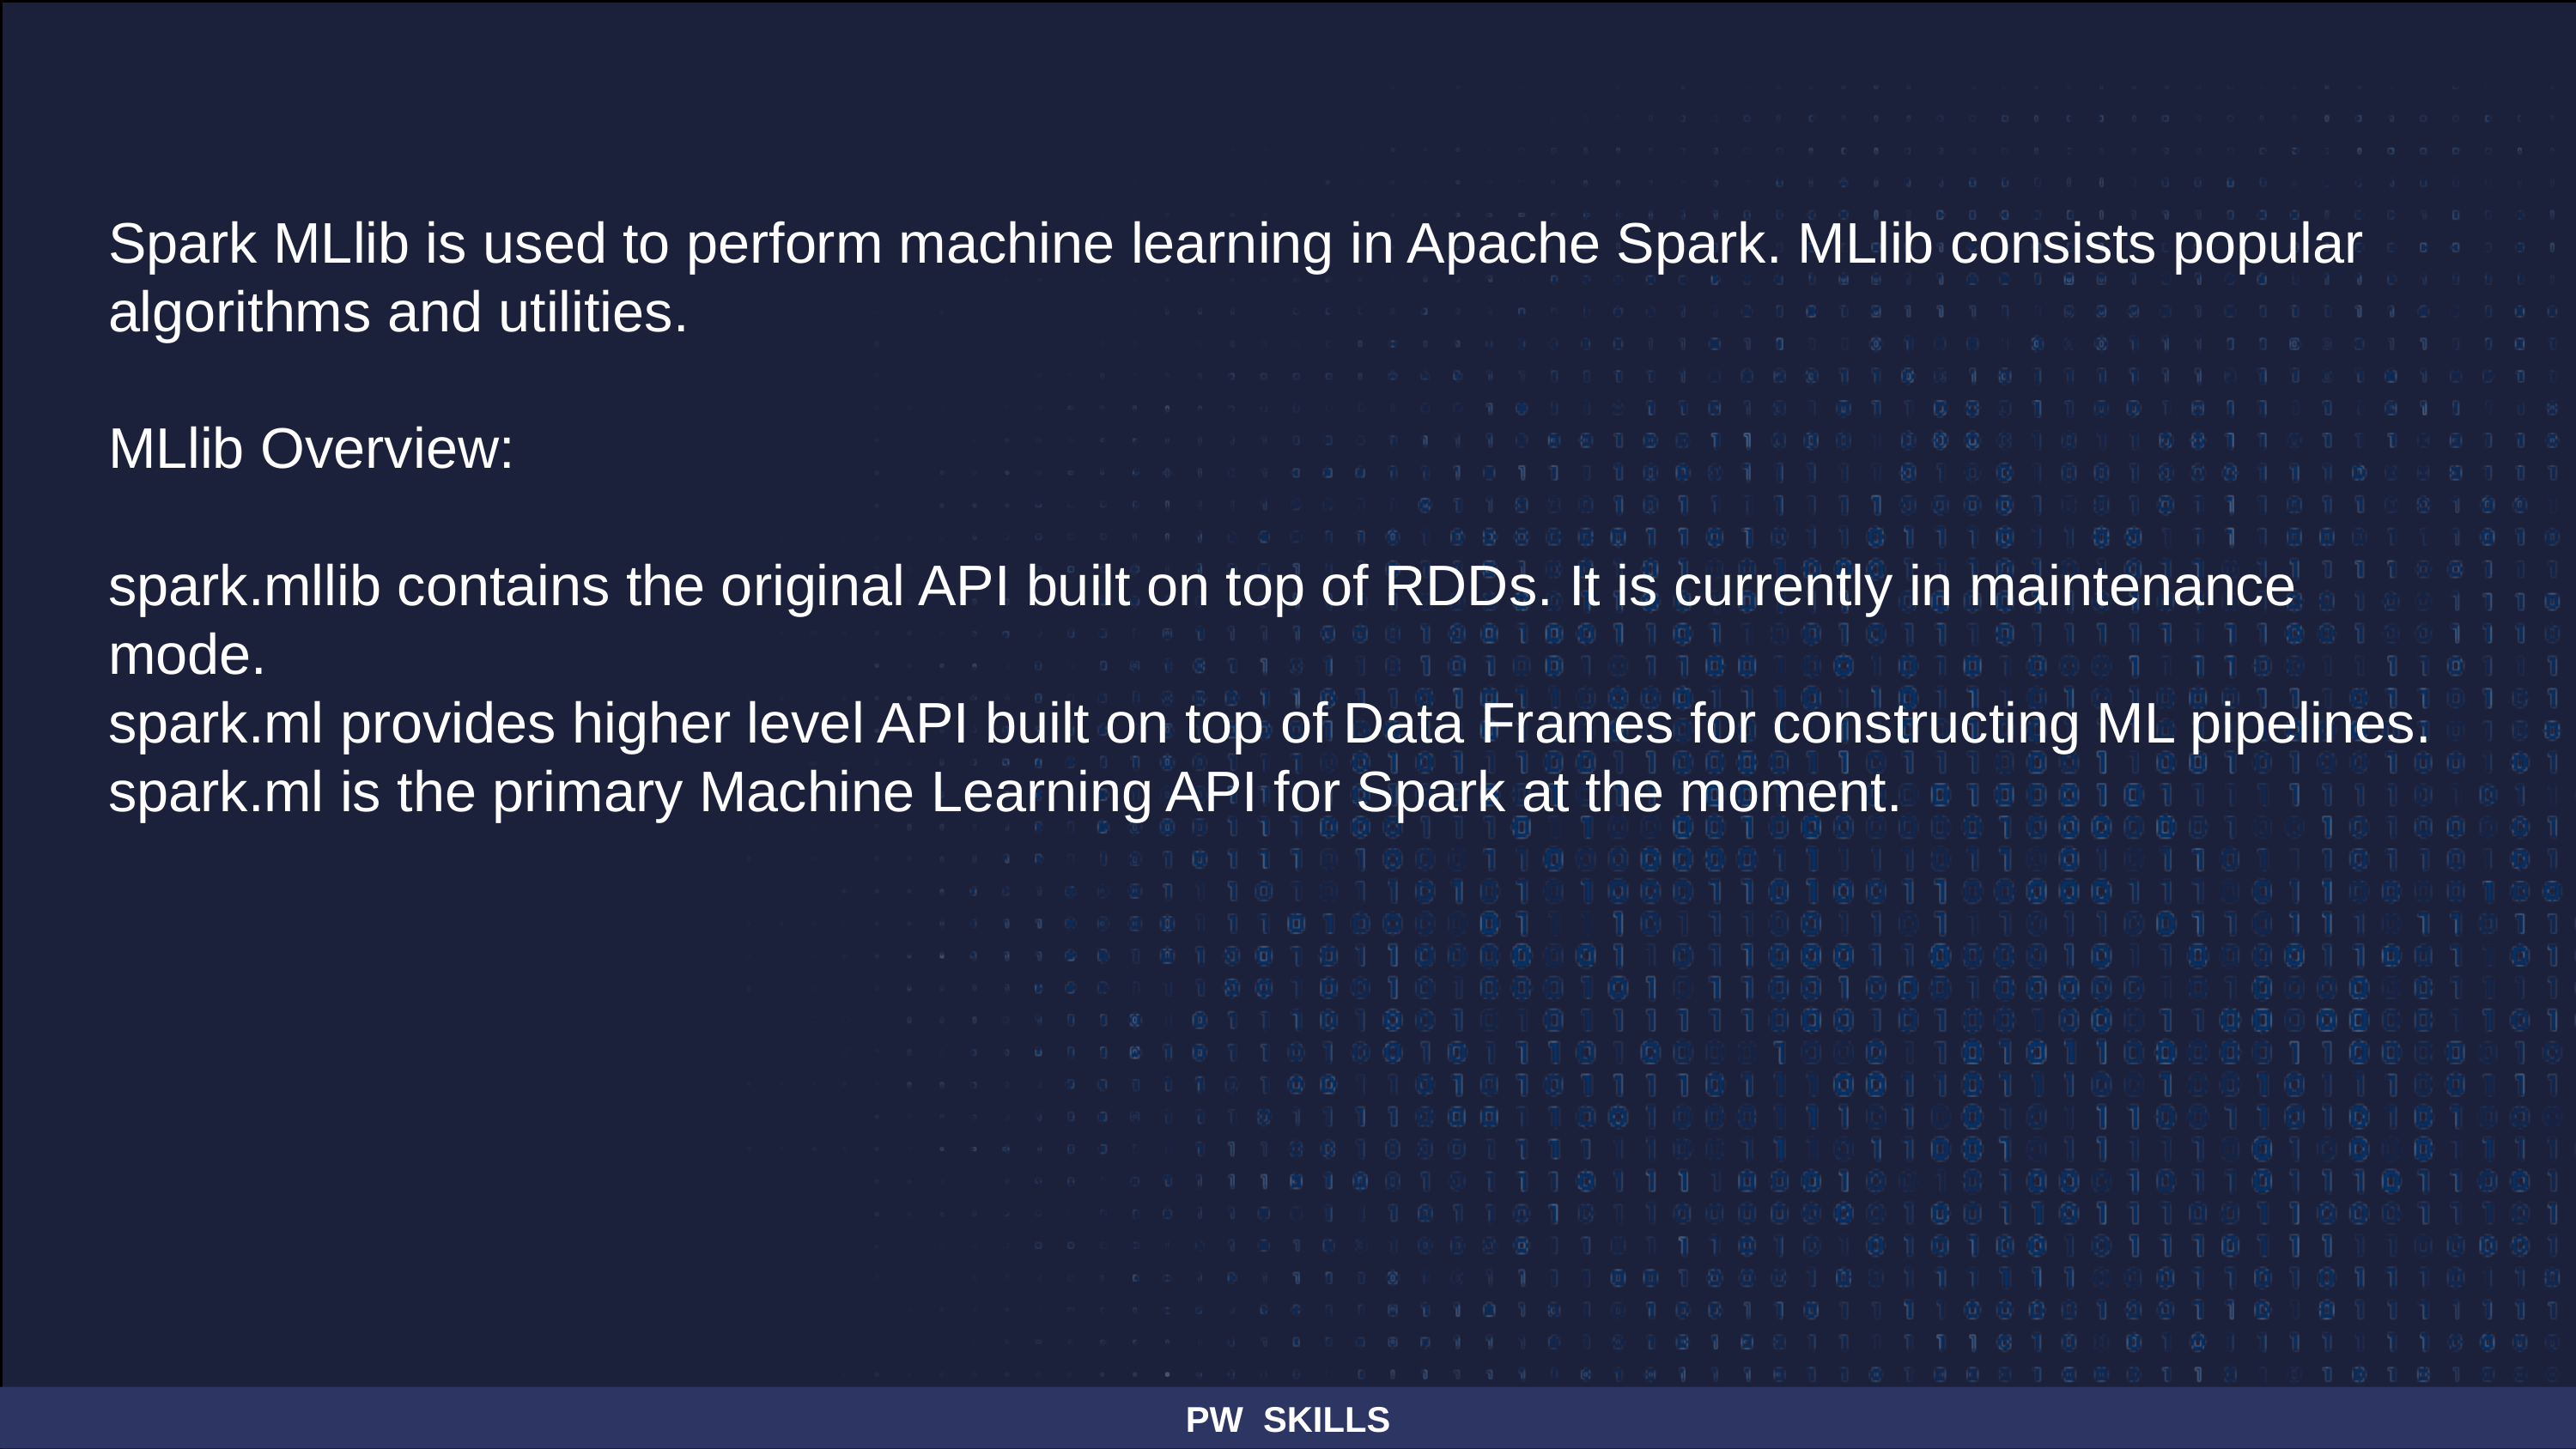

Spark MLlib is used to perform machine learning in Apache Spark. MLlib consists popular algorithms and utilities.

MLlib Overview:

spark.mllib contains the original API built on top of RDDs. It is currently in maintenance mode.
spark.ml provides higher level API built on top of Data Frames for constructing ML pipelines. spark.ml is the primary Machine Learning API for Spark at the moment.